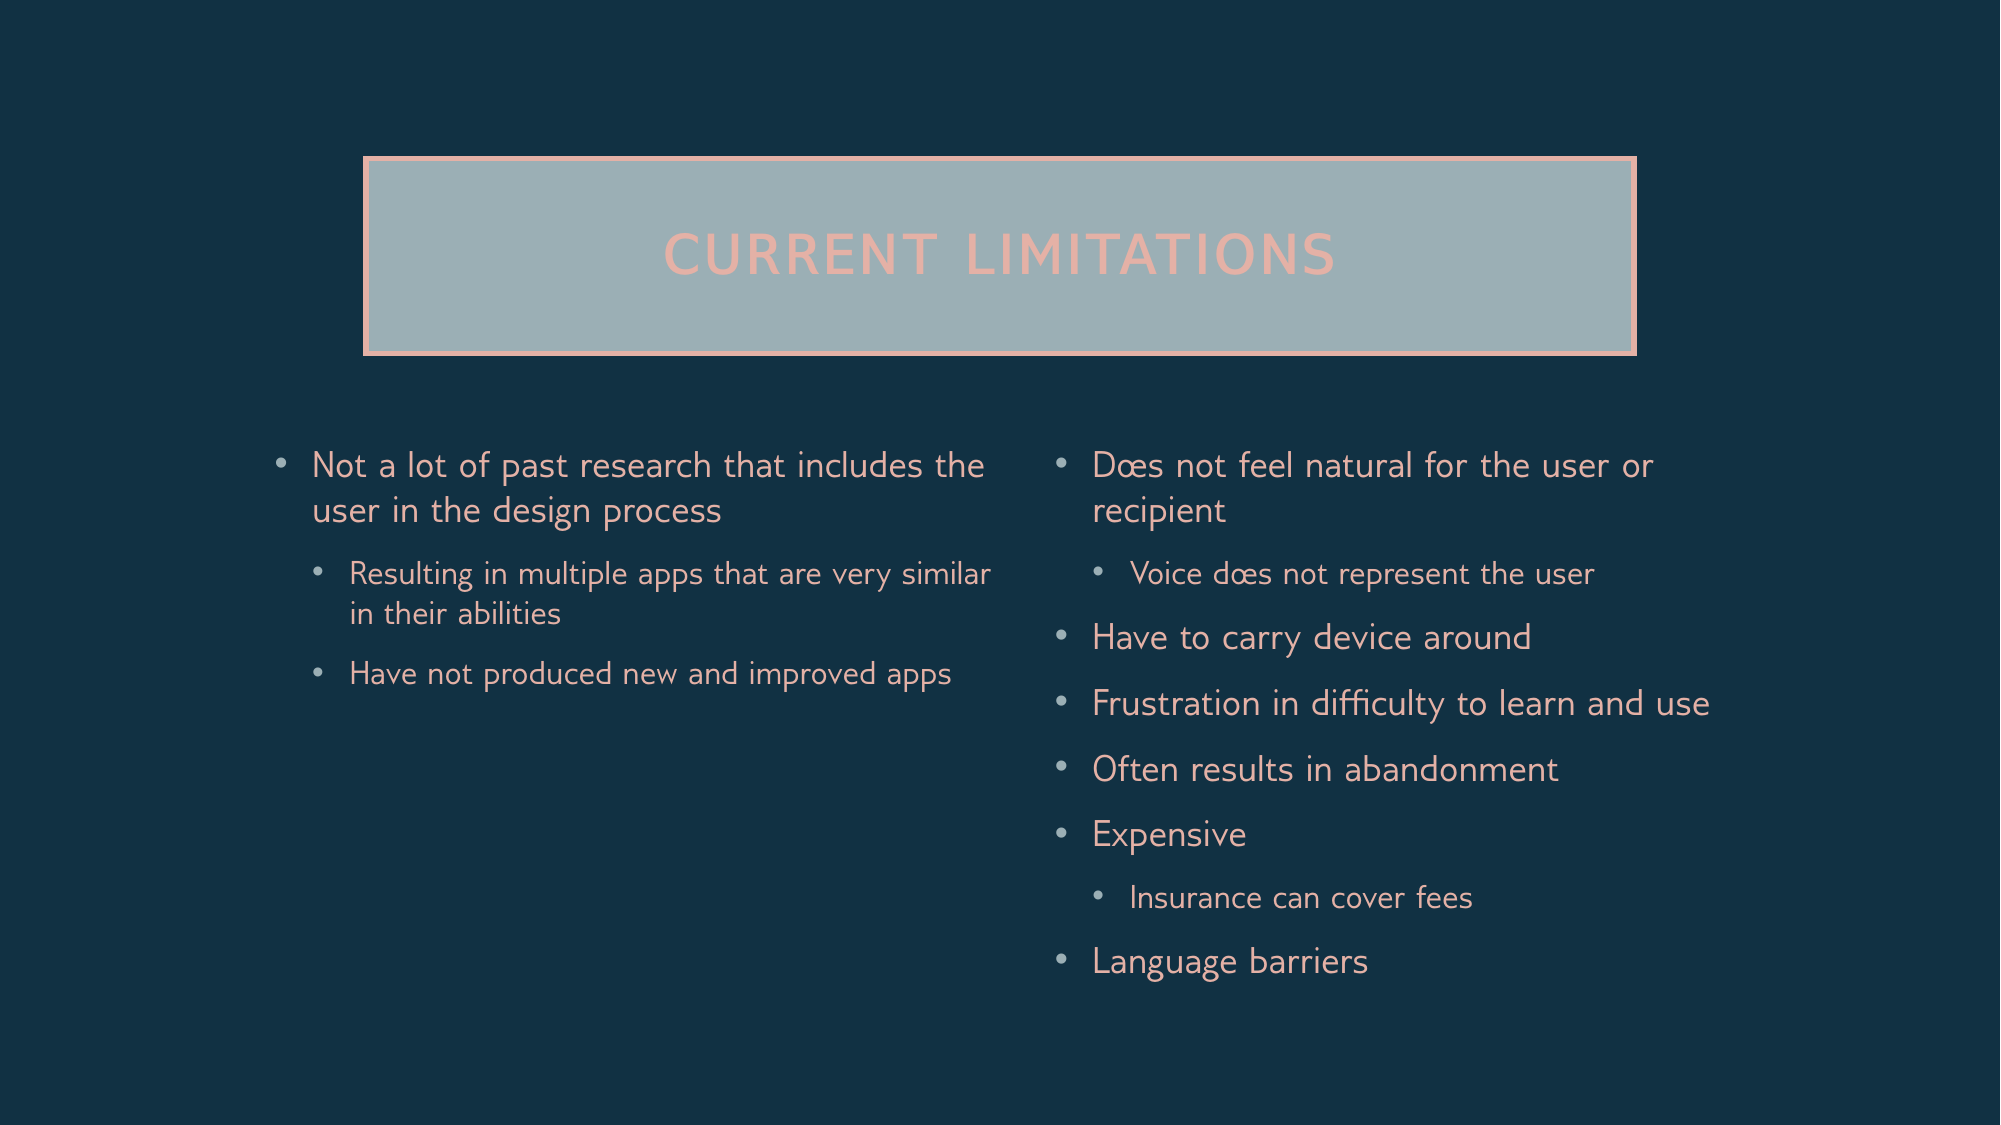

# Current Limitations
Not a lot of past research that includes the user in the design process
Resulting in multiple apps that are very similar in their abilities
Have not produced new and improved apps
Does not feel natural for the user or recipient
Voice does not represent the user
Have to carry device around
Frustration in difficulty to learn and use
Often results in abandonment
Expensive
Insurance can cover fees
Language barriers